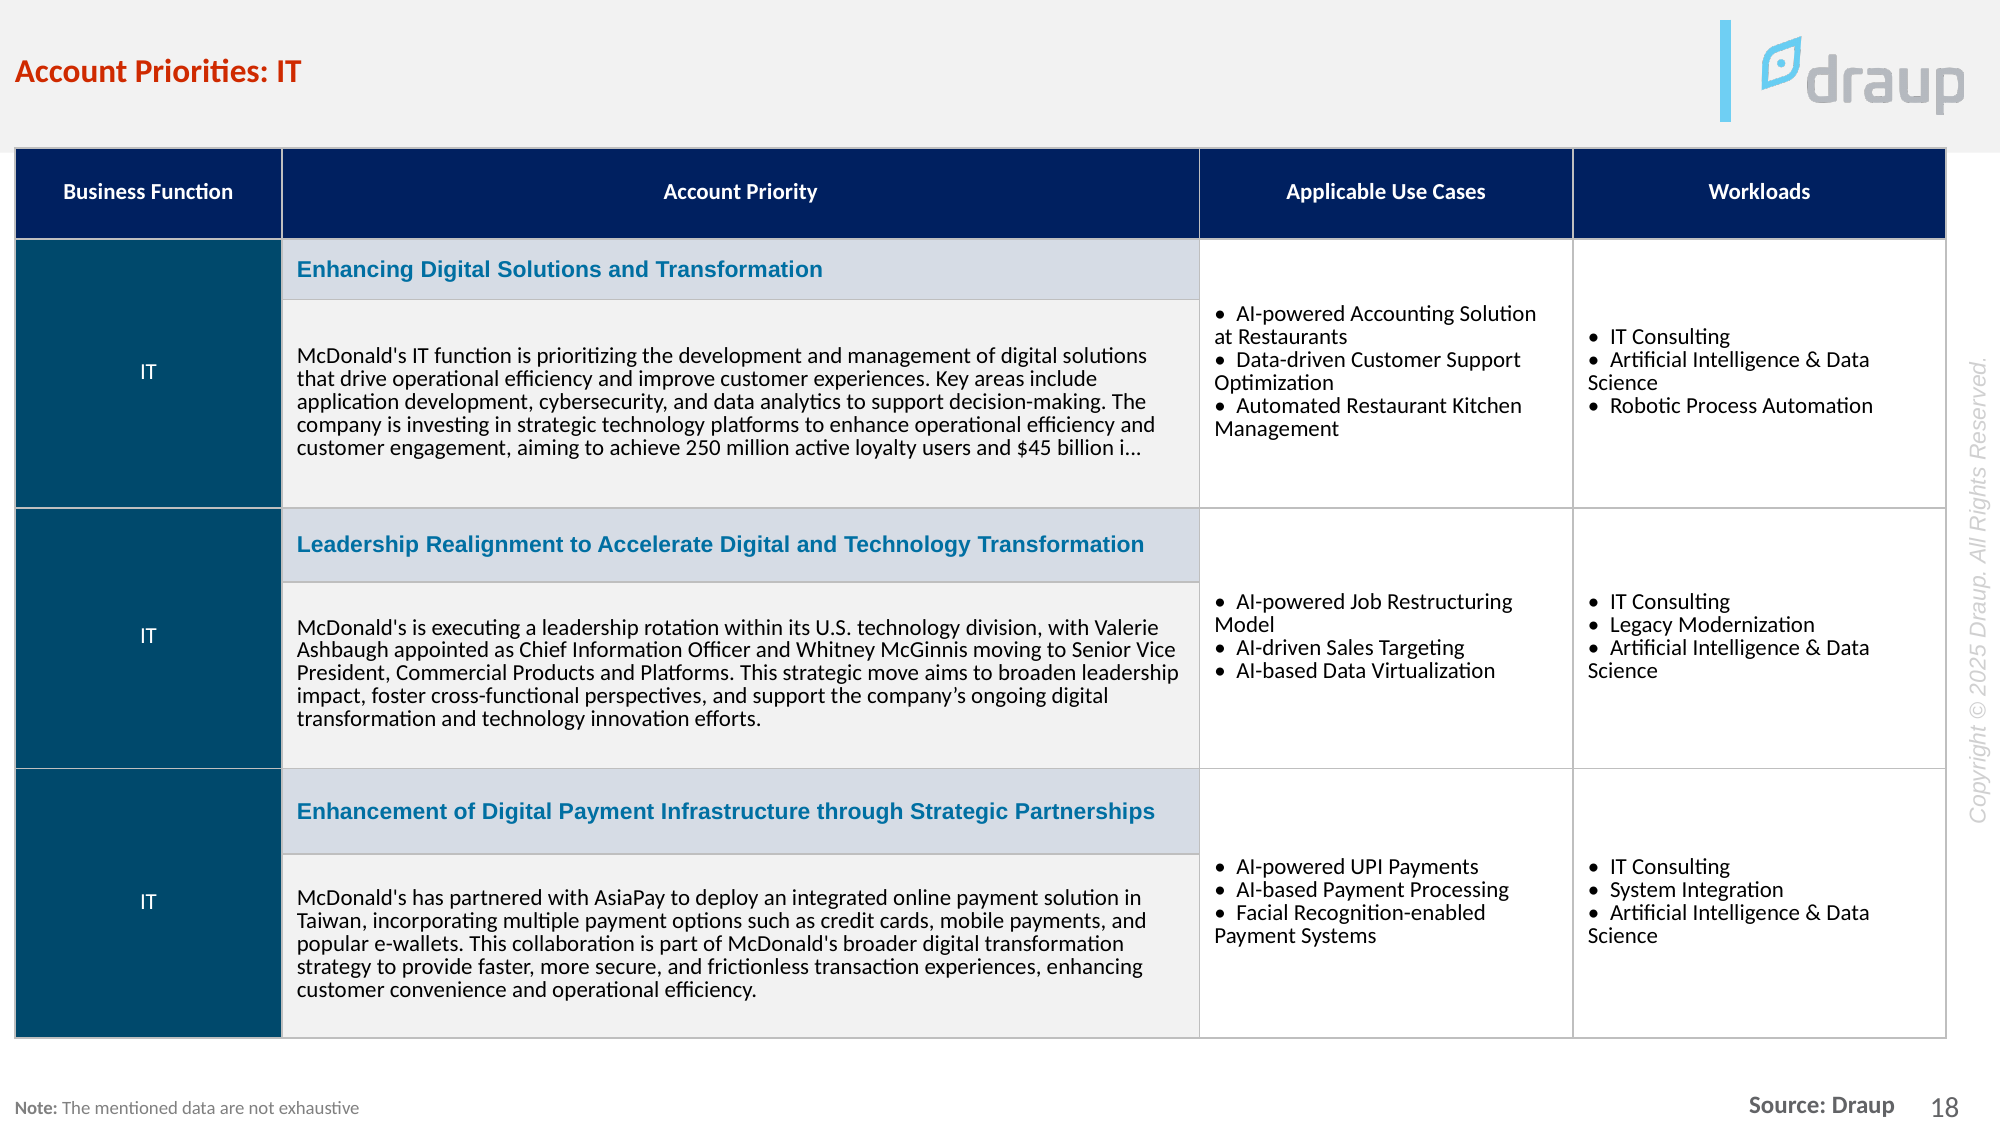

Account Priorities: IT
| Business Function | Account Priority | Applicable Use Cases | Workloads |
| --- | --- | --- | --- |
| IT | Enhancing Digital Solutions and Transformation | • AI-powered Accounting Solution at Restaurants • Data-driven Customer Support Optimization • Automated Restaurant Kitchen Management | • IT Consulting • Artificial Intelligence & Data Science • Robotic Process Automation |
|  | McDonald's IT function is prioritizing the development and management of digital solutions that drive operational efficiency and improve customer experiences. Key areas include application development, cybersecurity, and data analytics to support decision-making. The company is investing in strategic technology platforms to enhance operational efficiency and customer engagement, aiming to achieve 250 million active loyalty users and $45 billion i... |  |  |
| IT | Leadership Realignment to Accelerate Digital and Technology Transformation | • AI-powered Job Restructuring Model • AI-driven Sales Targeting • AI-based Data Virtualization | • IT Consulting • Legacy Modernization • Artificial Intelligence & Data Science |
|  | McDonald's is executing a leadership rotation within its U.S. technology division, with Valerie Ashbaugh appointed as Chief Information Officer and Whitney McGinnis moving to Senior Vice President, Commercial Products and Platforms. This strategic move aims to broaden leadership impact, foster cross-functional perspectives, and support the company’s ongoing digital transformation and technology innovation efforts. |  |  |
| IT | Enhancement of Digital Payment Infrastructure through Strategic Partnerships | • AI-powered UPI Payments • AI-based Payment Processing • Facial Recognition-enabled Payment Systems | • IT Consulting • System Integration • Artificial Intelligence & Data Science |
|  | McDonald's has partnered with AsiaPay to deploy an integrated online payment solution in Taiwan, incorporating multiple payment options such as credit cards, mobile payments, and popular e-wallets. This collaboration is part of McDonald's broader digital transformation strategy to provide faster, more secure, and frictionless transaction experiences, enhancing customer convenience and operational efficiency. |  |  |
Note: The mentioned data are not exhaustive